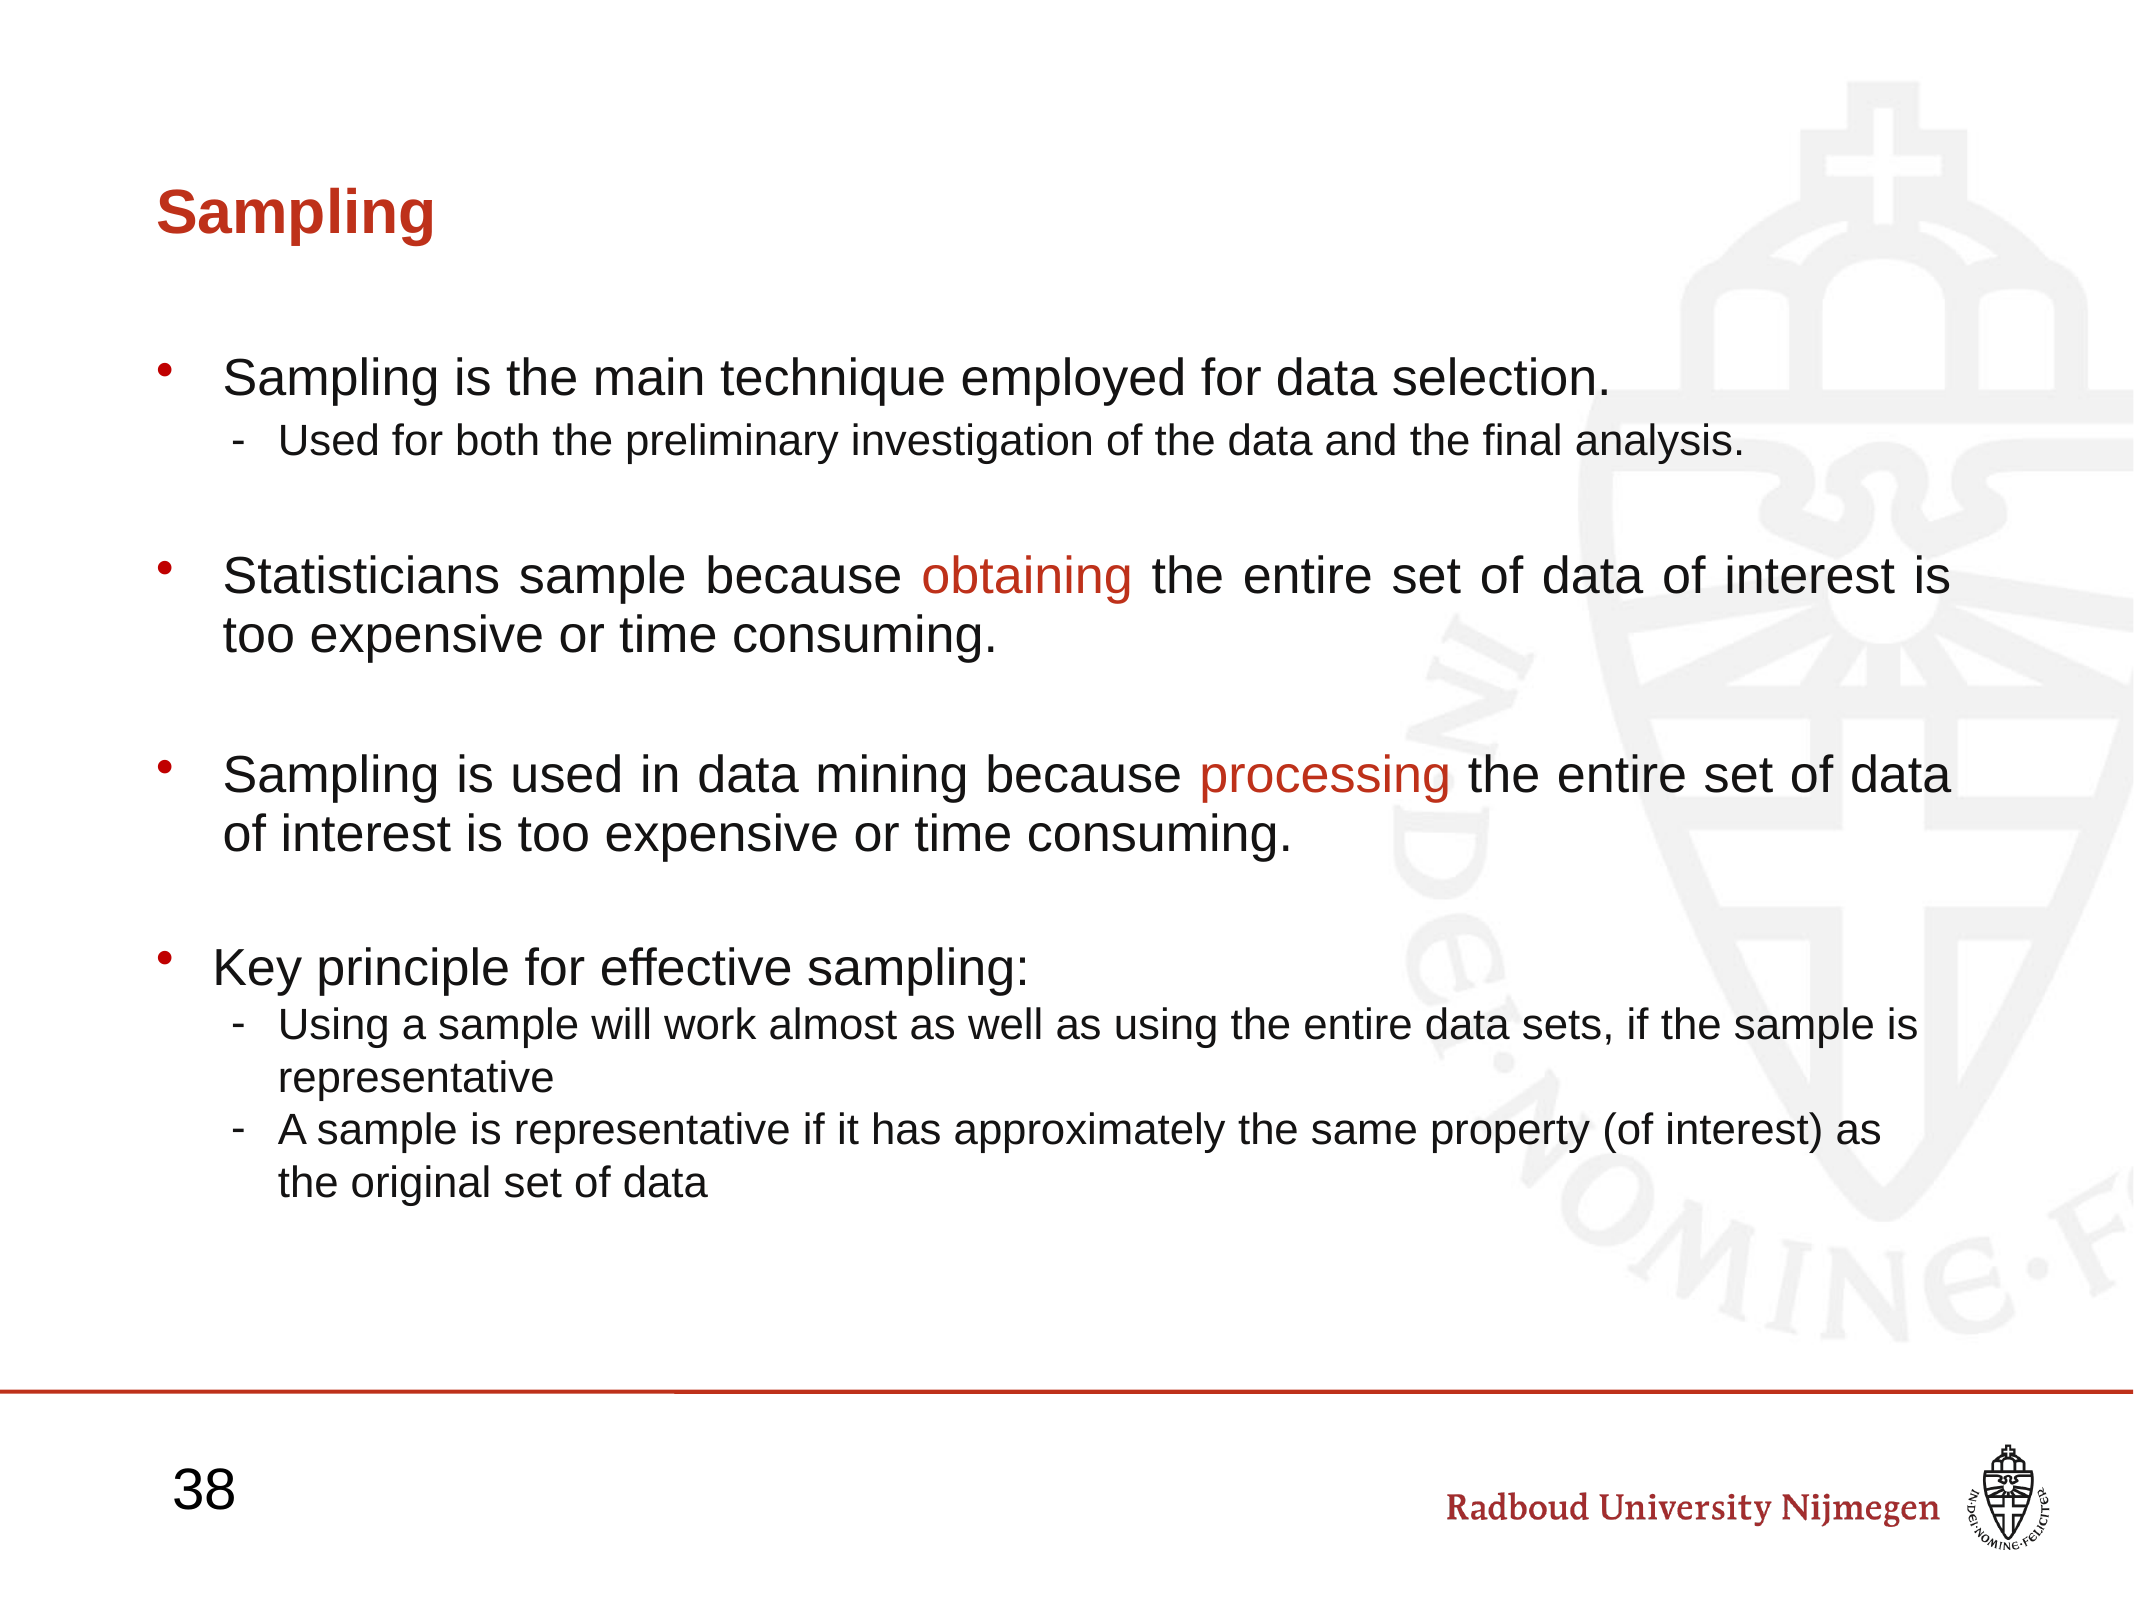

# Sampling
Sampling is the main technique employed for data selection.
Used for both the preliminary investigation of the data and the final analysis.

Statisticians sample because obtaining the entire set of data of interest is too expensive or time consuming.

Sampling is used in data mining because processing the entire set of data of interest is too expensive or time consuming.

Key principle for effective sampling:
Using a sample will work almost as well as using the entire data sets, if the sample is representative
A sample is representative if it has approximately the same property (of interest) as the original set of data

38